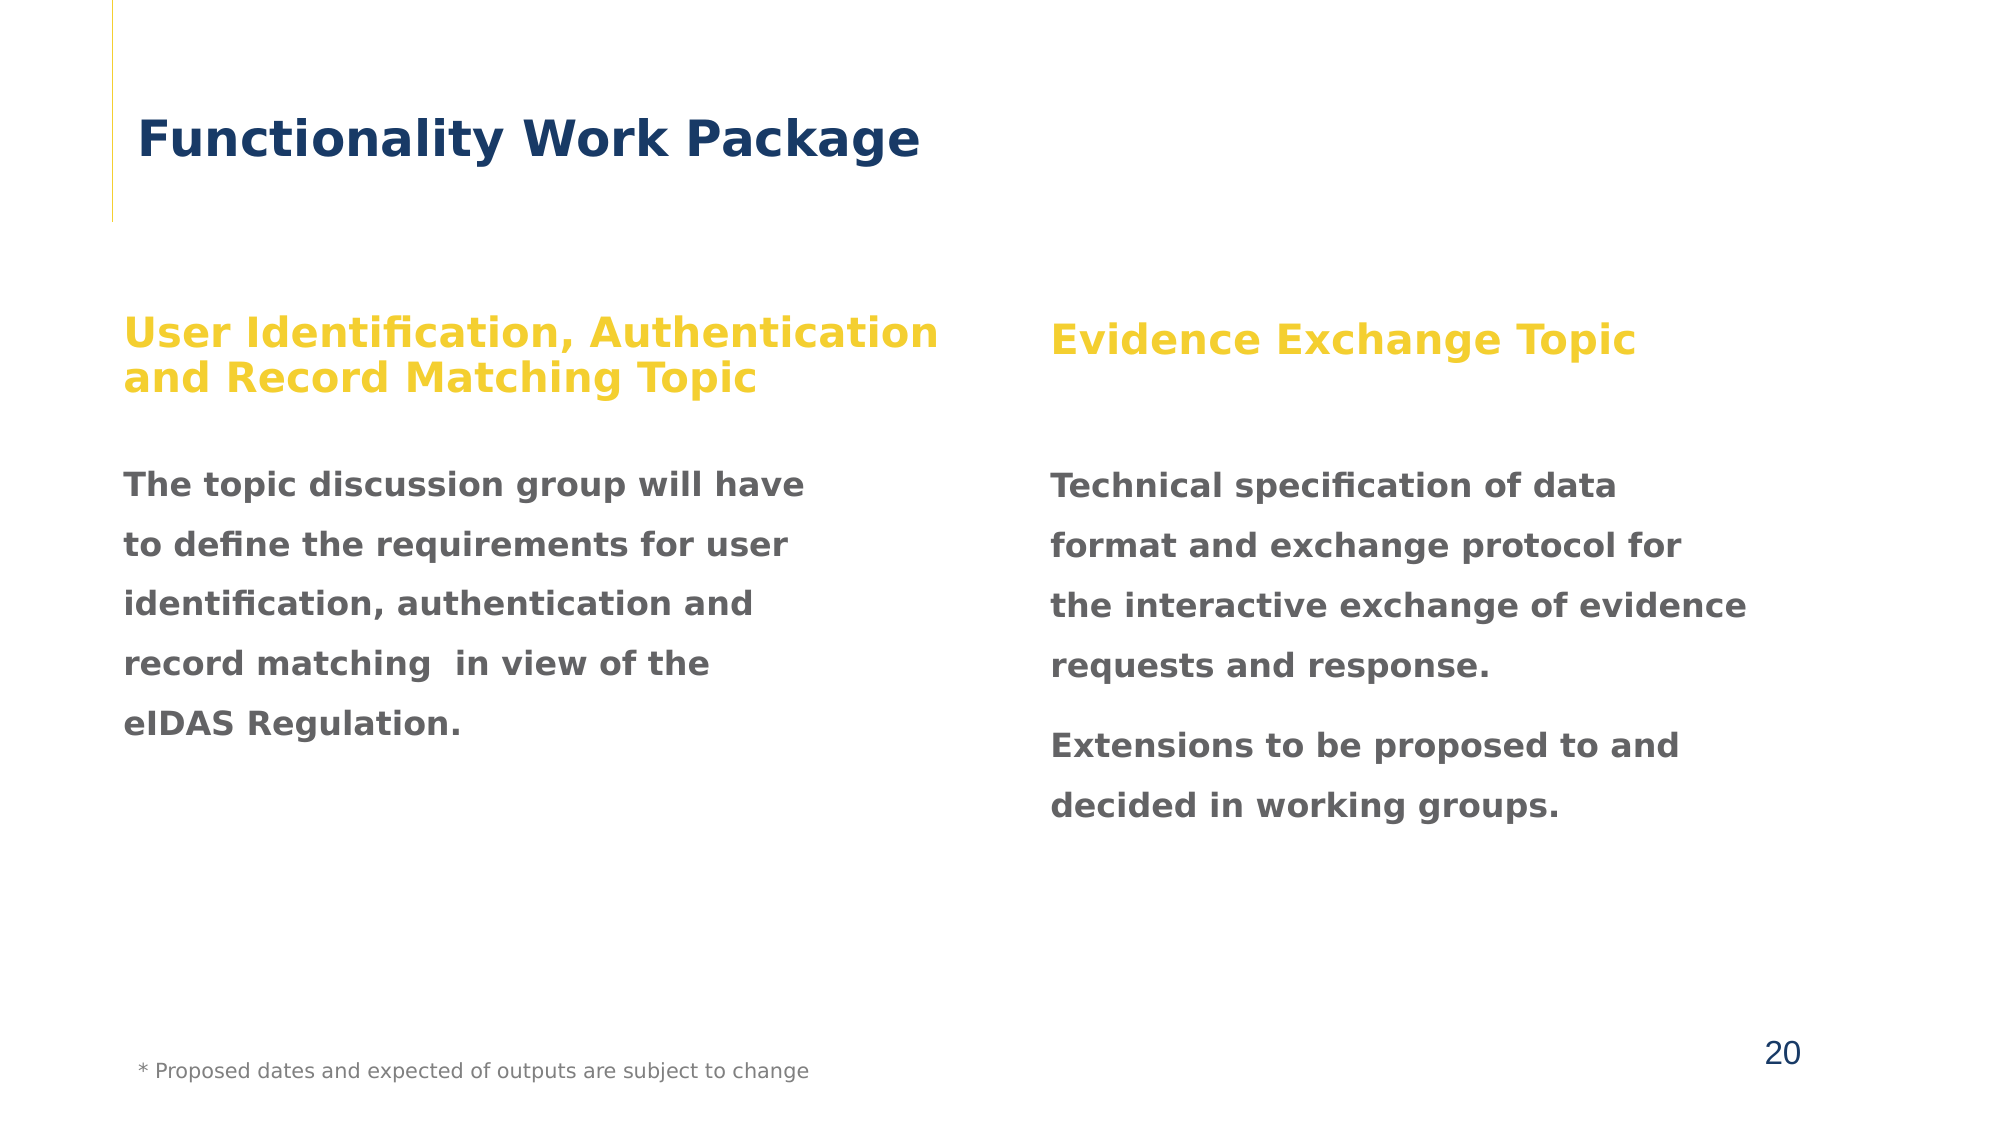

# Functionality Work Package
User Identification, Authentication and Record Matching Topic
Evidence Exchange Topic
The topic discussion group will have to define the requirements for user identification, authentication and record matching  in view of the eIDAS Regulation.
Technical specification of data format and exchange protocol for the interactive exchange of evidence requests and response.
Extensions to be proposed to and decided in working groups.

20
* Proposed dates and expected of outputs are subject to change